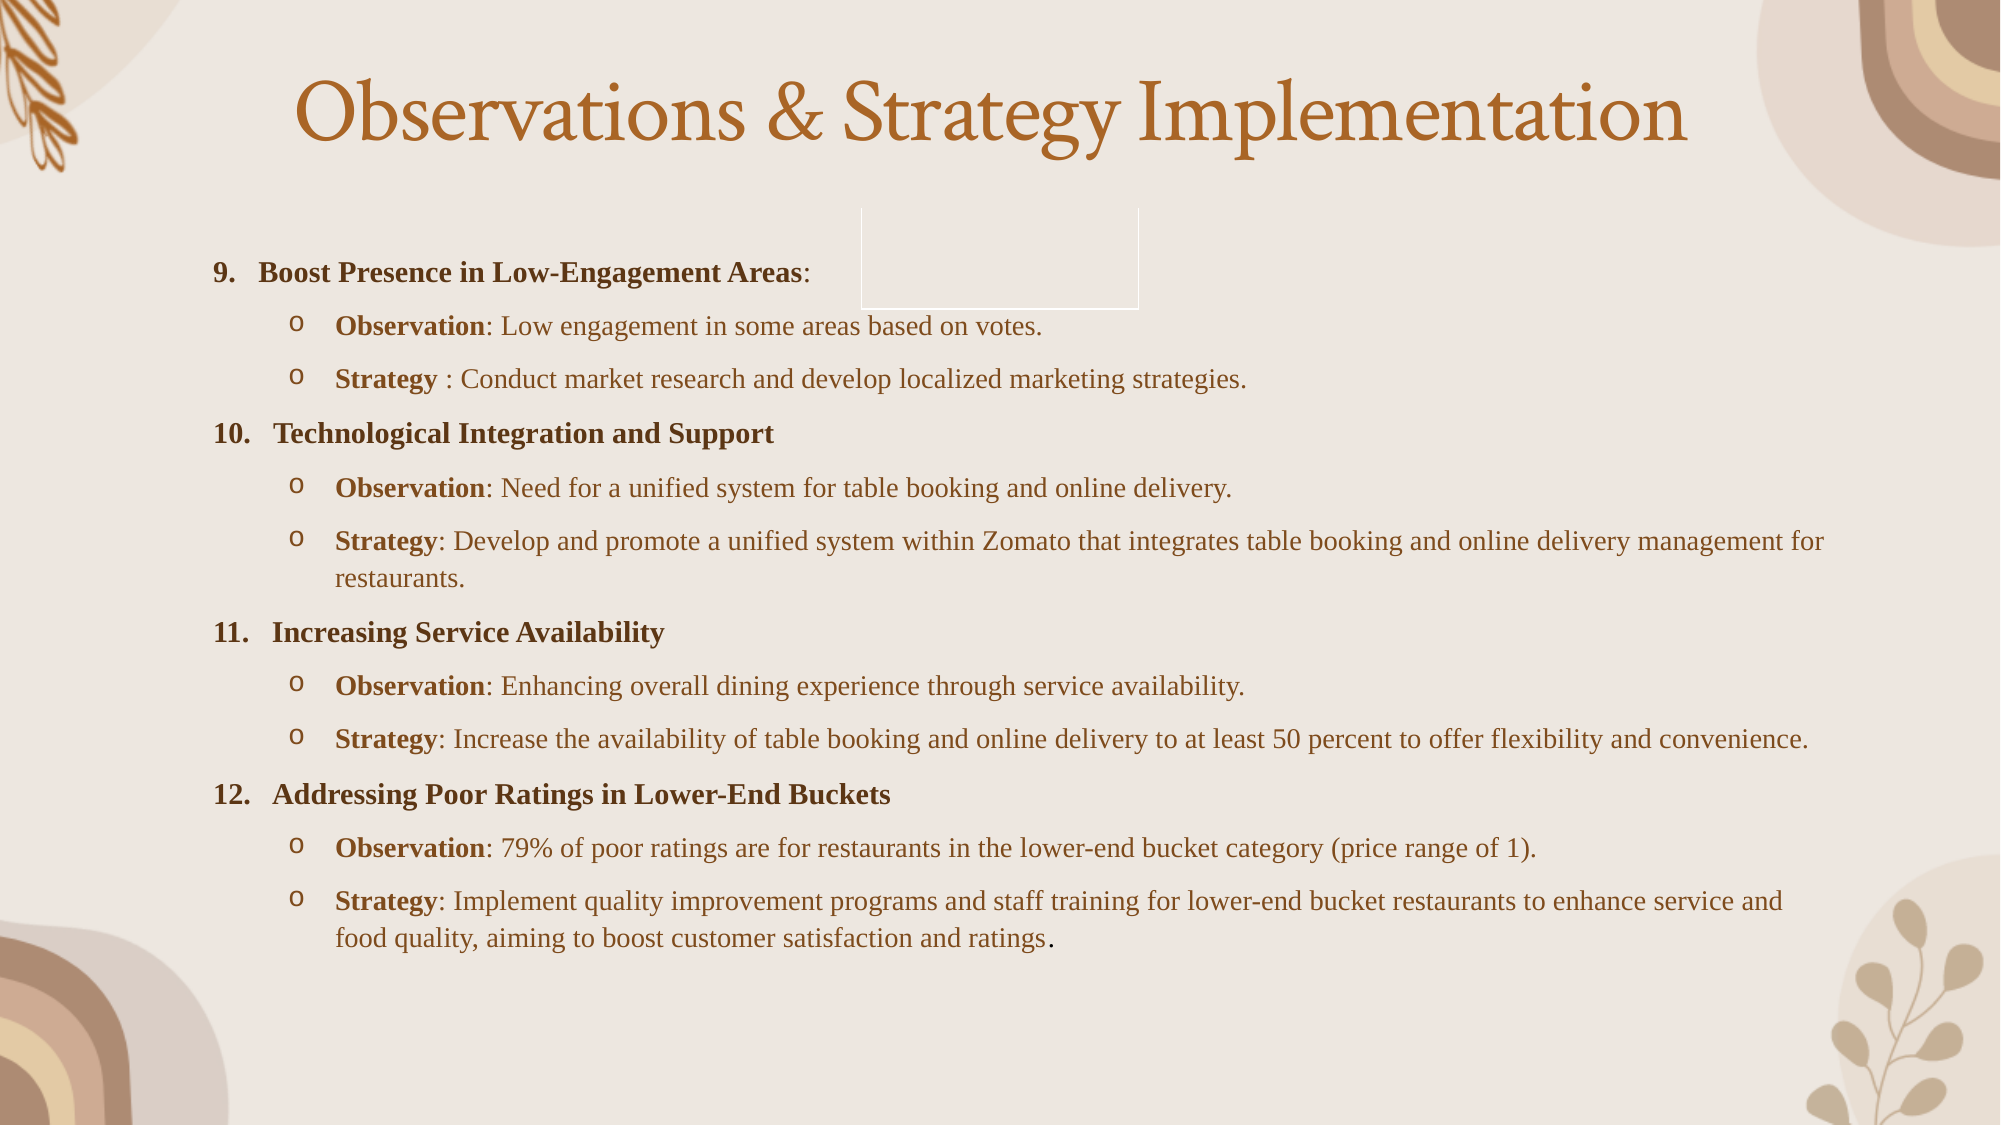

Observations & Strategy Implementation
9.   Boost Presence in Low-Engagement Areas:
Observation: Low engagement in some areas based on votes.
Strategy : Conduct market research and develop localized marketing strategies.
10.   Technological Integration and Support
Observation: Need for a unified system for table booking and online delivery.
Strategy: Develop and promote a unified system within Zomato that integrates table booking and online delivery management for restaurants.
11.   Increasing Service Availability
Observation: Enhancing overall dining experience through service availability.
Strategy: Increase the availability of table booking and online delivery to at least 50 percent to offer flexibility and convenience.
12.   Addressing Poor Ratings in Lower-End Buckets
Observation: 79% of poor ratings are for restaurants in the lower-end bucket category (price range of 1).
Strategy: Implement quality improvement programs and staff training for lower-end bucket restaurants to enhance service and food quality, aiming to boost customer satisfaction and ratings.